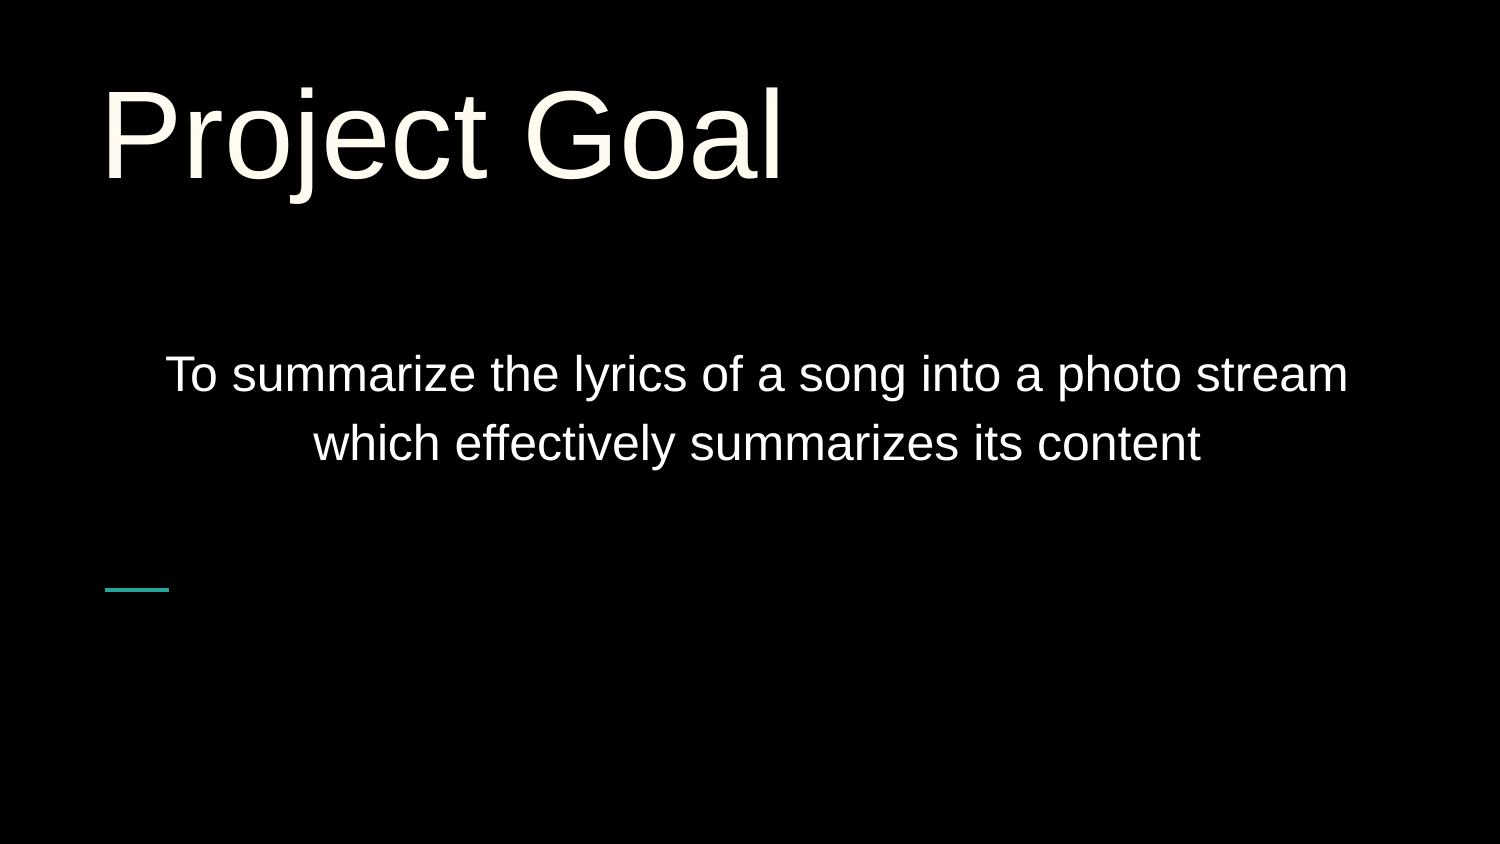

# Project Goal
To summarize the lyrics of a song into a photo stream which effectively summarizes its content